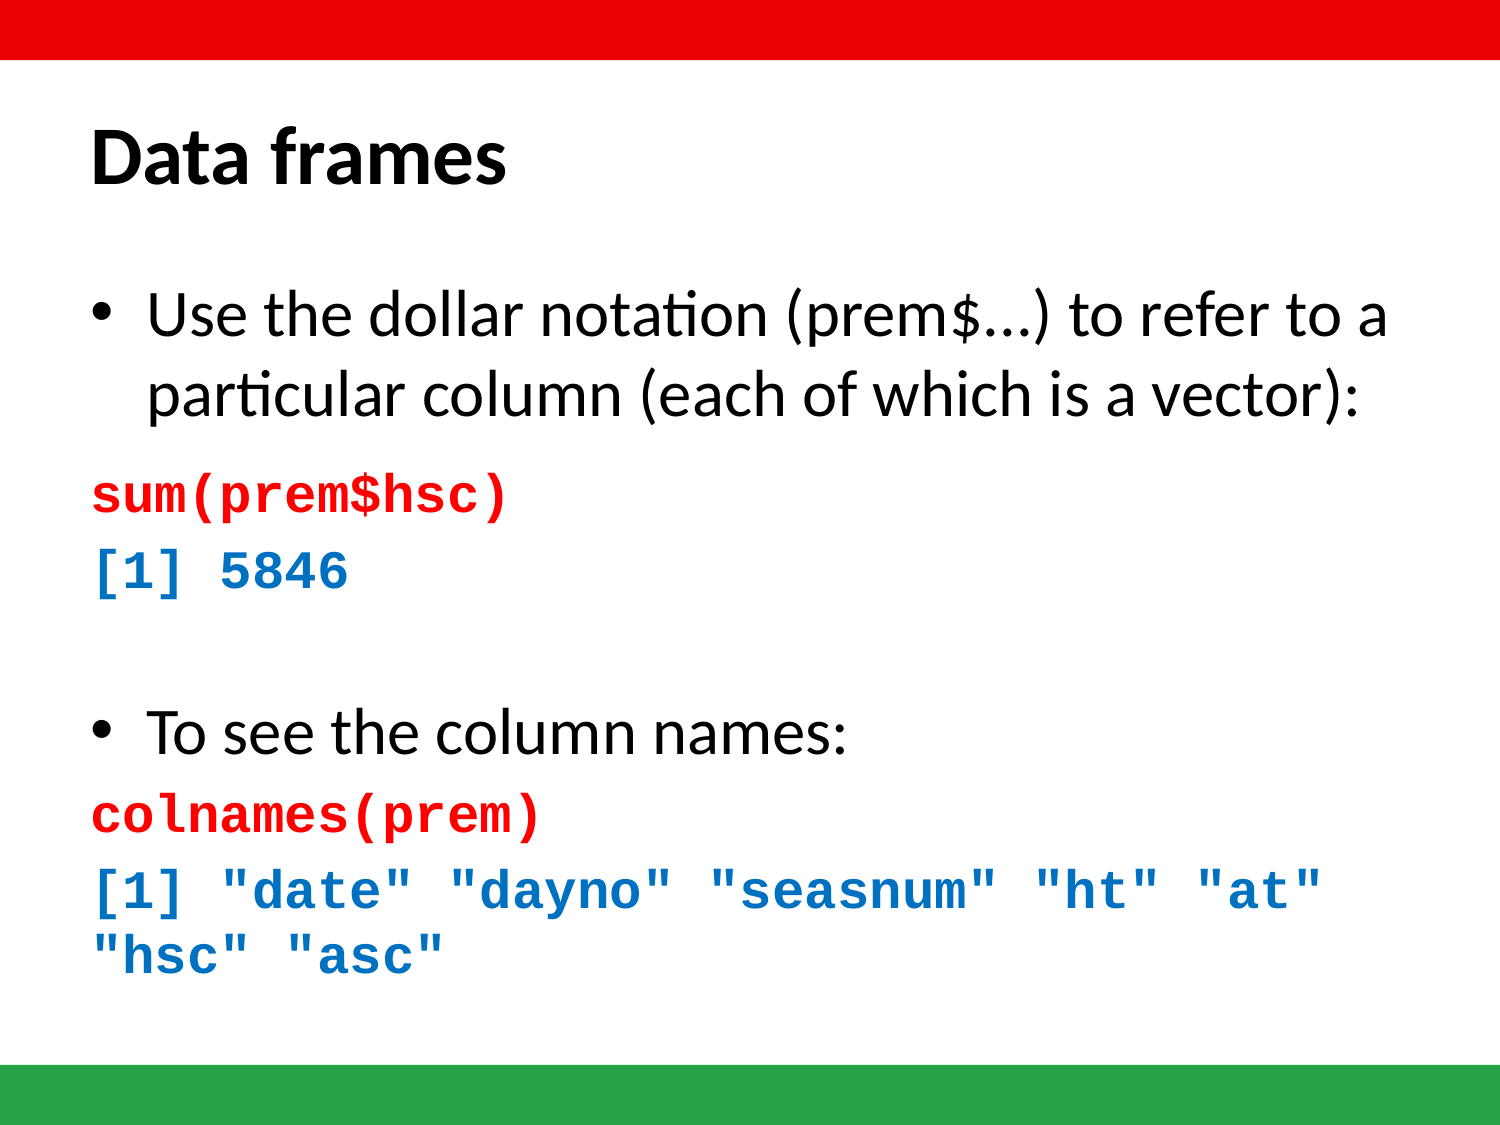

# Data frames
Use the dollar notation (prem$...) to refer to a particular column (each of which is a vector):

sum(prem$hsc)
[1] 5846

To see the column names:
colnames(prem)
[1] "date" "dayno" "seasnum" "ht" "at" "hsc" "asc"